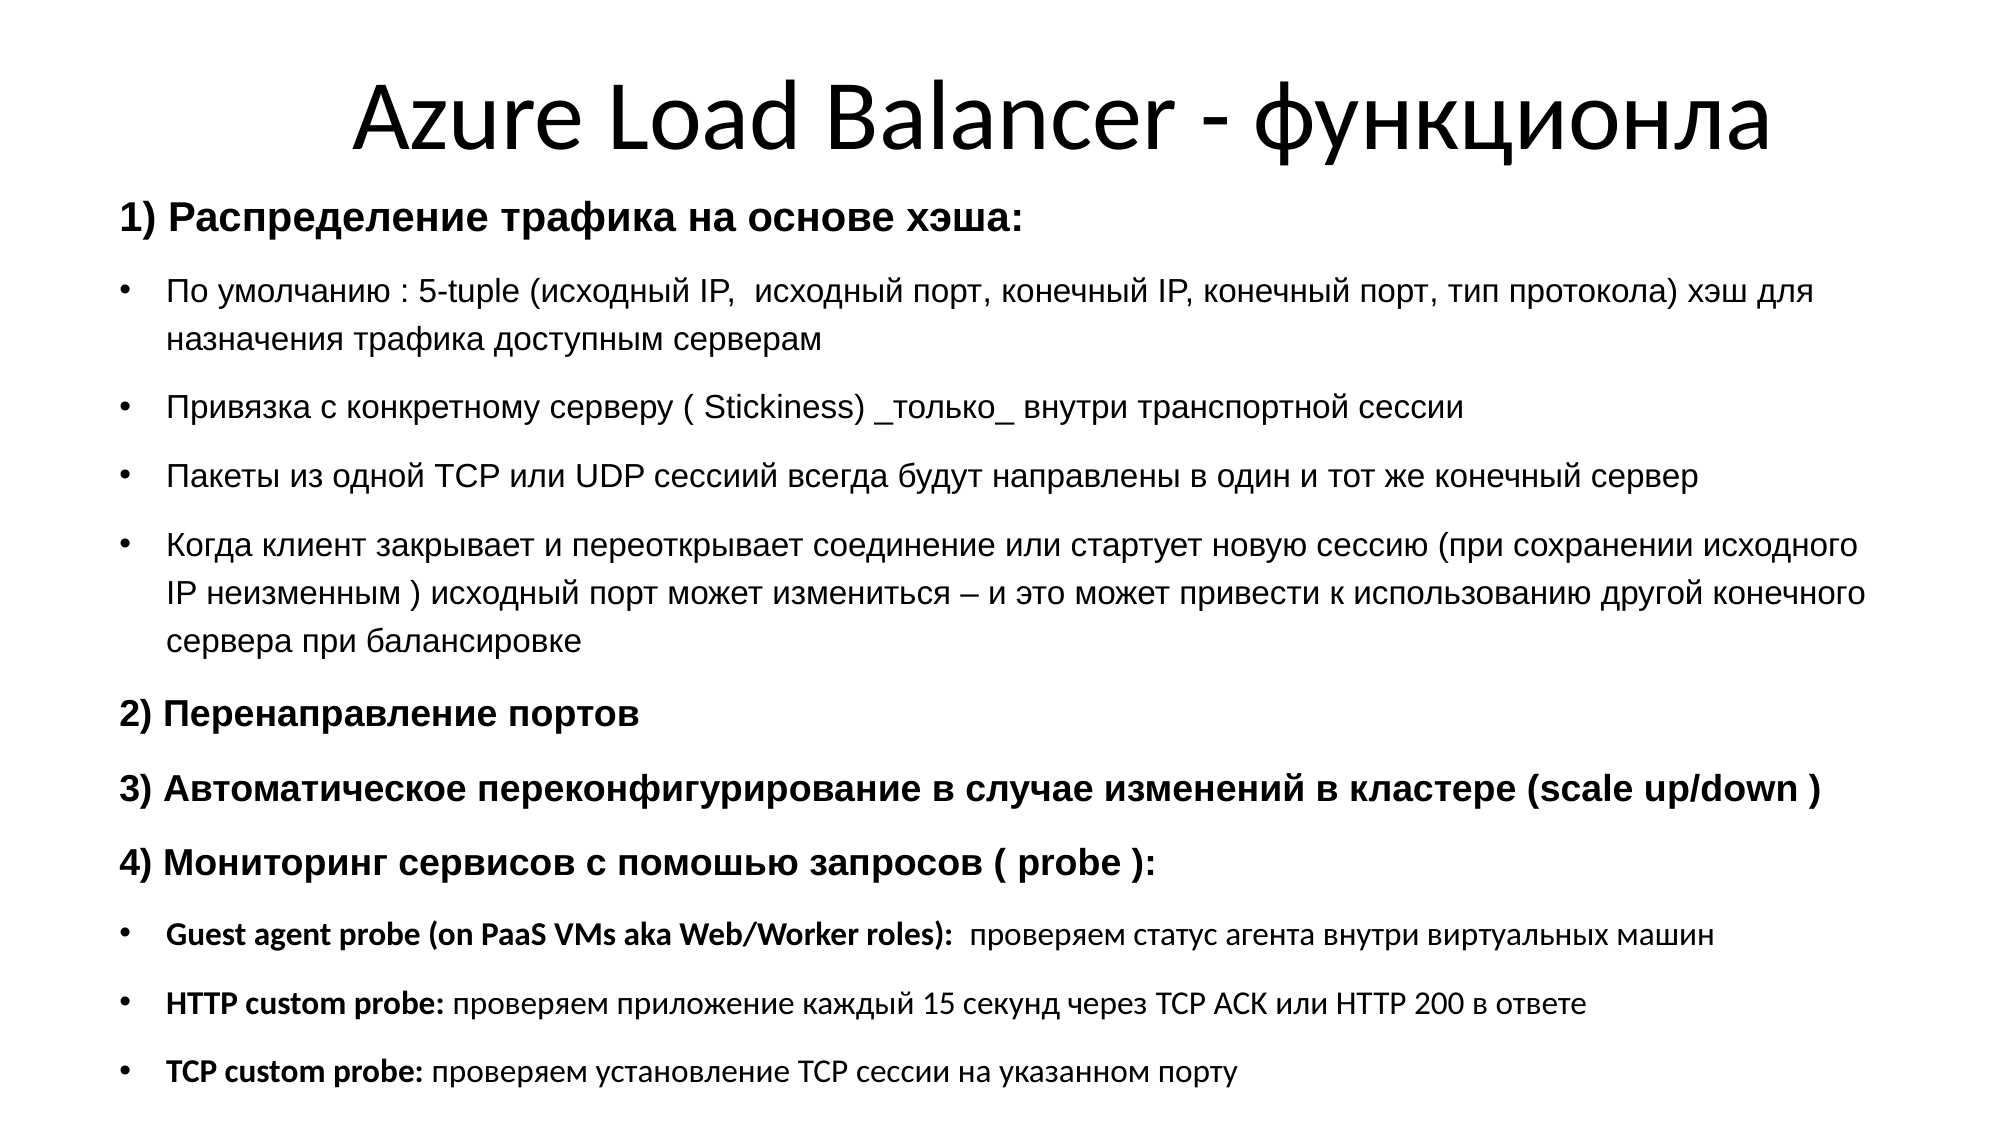

# Azure Load Balancer - функционла
1) Распределение трафика на основе хэша:
По умолчанию : 5-tuple (исходный IP,  исходный порт, конечный IP, конечный порт, тип протокола) хэш для назначения трафика доступным серверам
Привязка с конкретному серверу ( Stickiness) _только_ внутри транспортной сессии
Пакеты из одной TCP или UDP сессиий всегда будут направлены в один и тот же конечный сервер
Когда клиент закрывает и переоткрывает соединение или стартует новую сессию (при сохранении исходного IP неизменным ) исходный порт может измениться – и это может привести к использованию другой конечного сервера при балансировке
2) Перенаправление портов
3) Автоматическое переконфигурирование в случае изменений в кластере (scale up/down )
4) Мониторинг сервисов с помошью запросов ( probe ):
Guest agent probe (on PaaS VMs aka Web/Worker roles):  проверяем статус агента внутри виртуальных машин
HTTP custom probe: проверяем приложение каждый 15 секунд через TCP ACK или HTTP 200 в ответе
TCP custom probe: проверяем установление TCP сессии на указанном порту